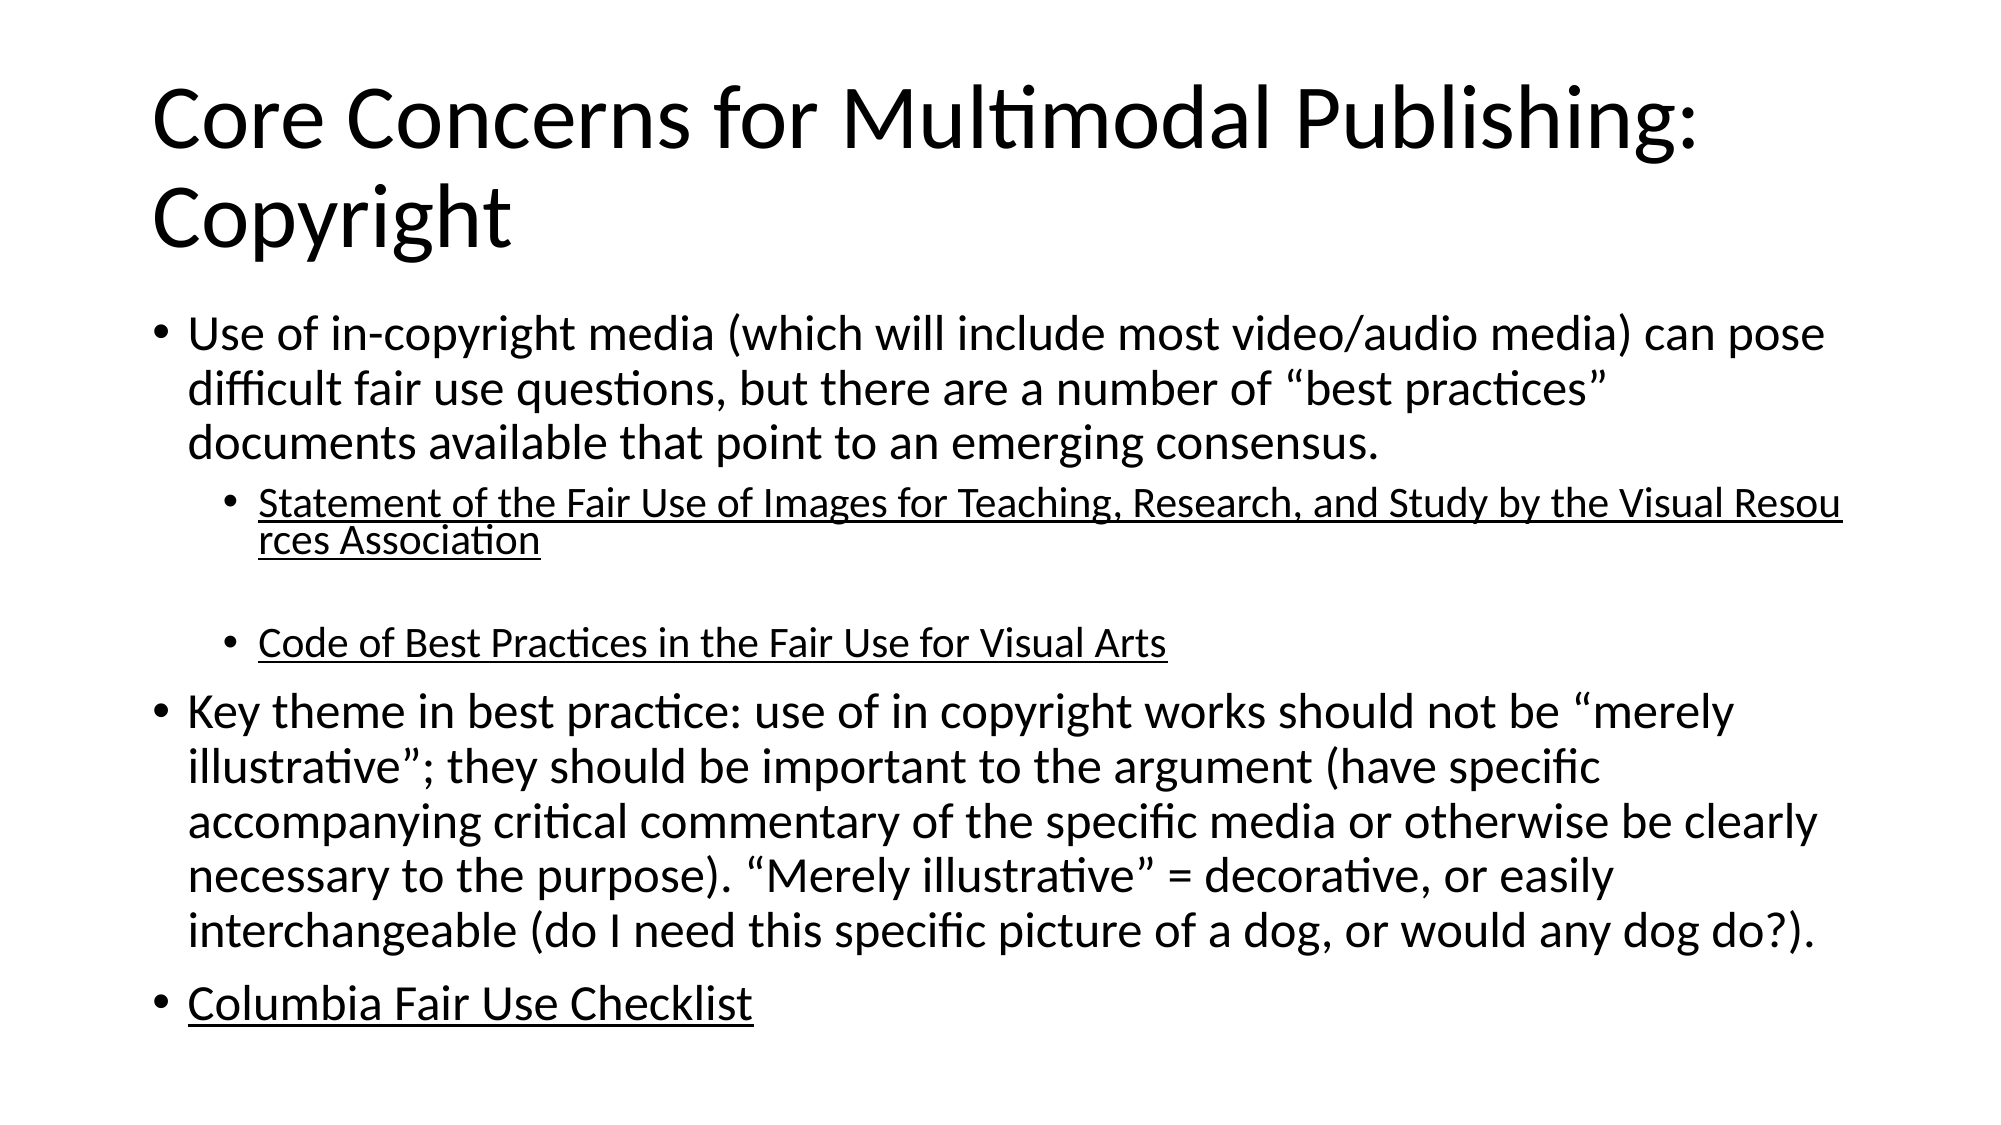

# Core Concerns for Multimodal Publishing: Copyright
Use of in-copyright media (which will include most video/audio media) can pose difficult fair use questions, but there are a number of “best practices” documents available that point to an emerging consensus.
Statement of the Fair Use of Images for Teaching, Research, and Study by the Visual Resources Association
Code of Best Practices in the Fair Use for Visual Arts
Key theme in best practice: use of in copyright works should not be “merely illustrative”; they should be important to the argument (have specific accompanying critical commentary of the specific media or otherwise be clearly necessary to the purpose). “Merely illustrative” = decorative, or easily interchangeable (do I need this specific picture of a dog, or would any dog do?).
Columbia Fair Use Checklist